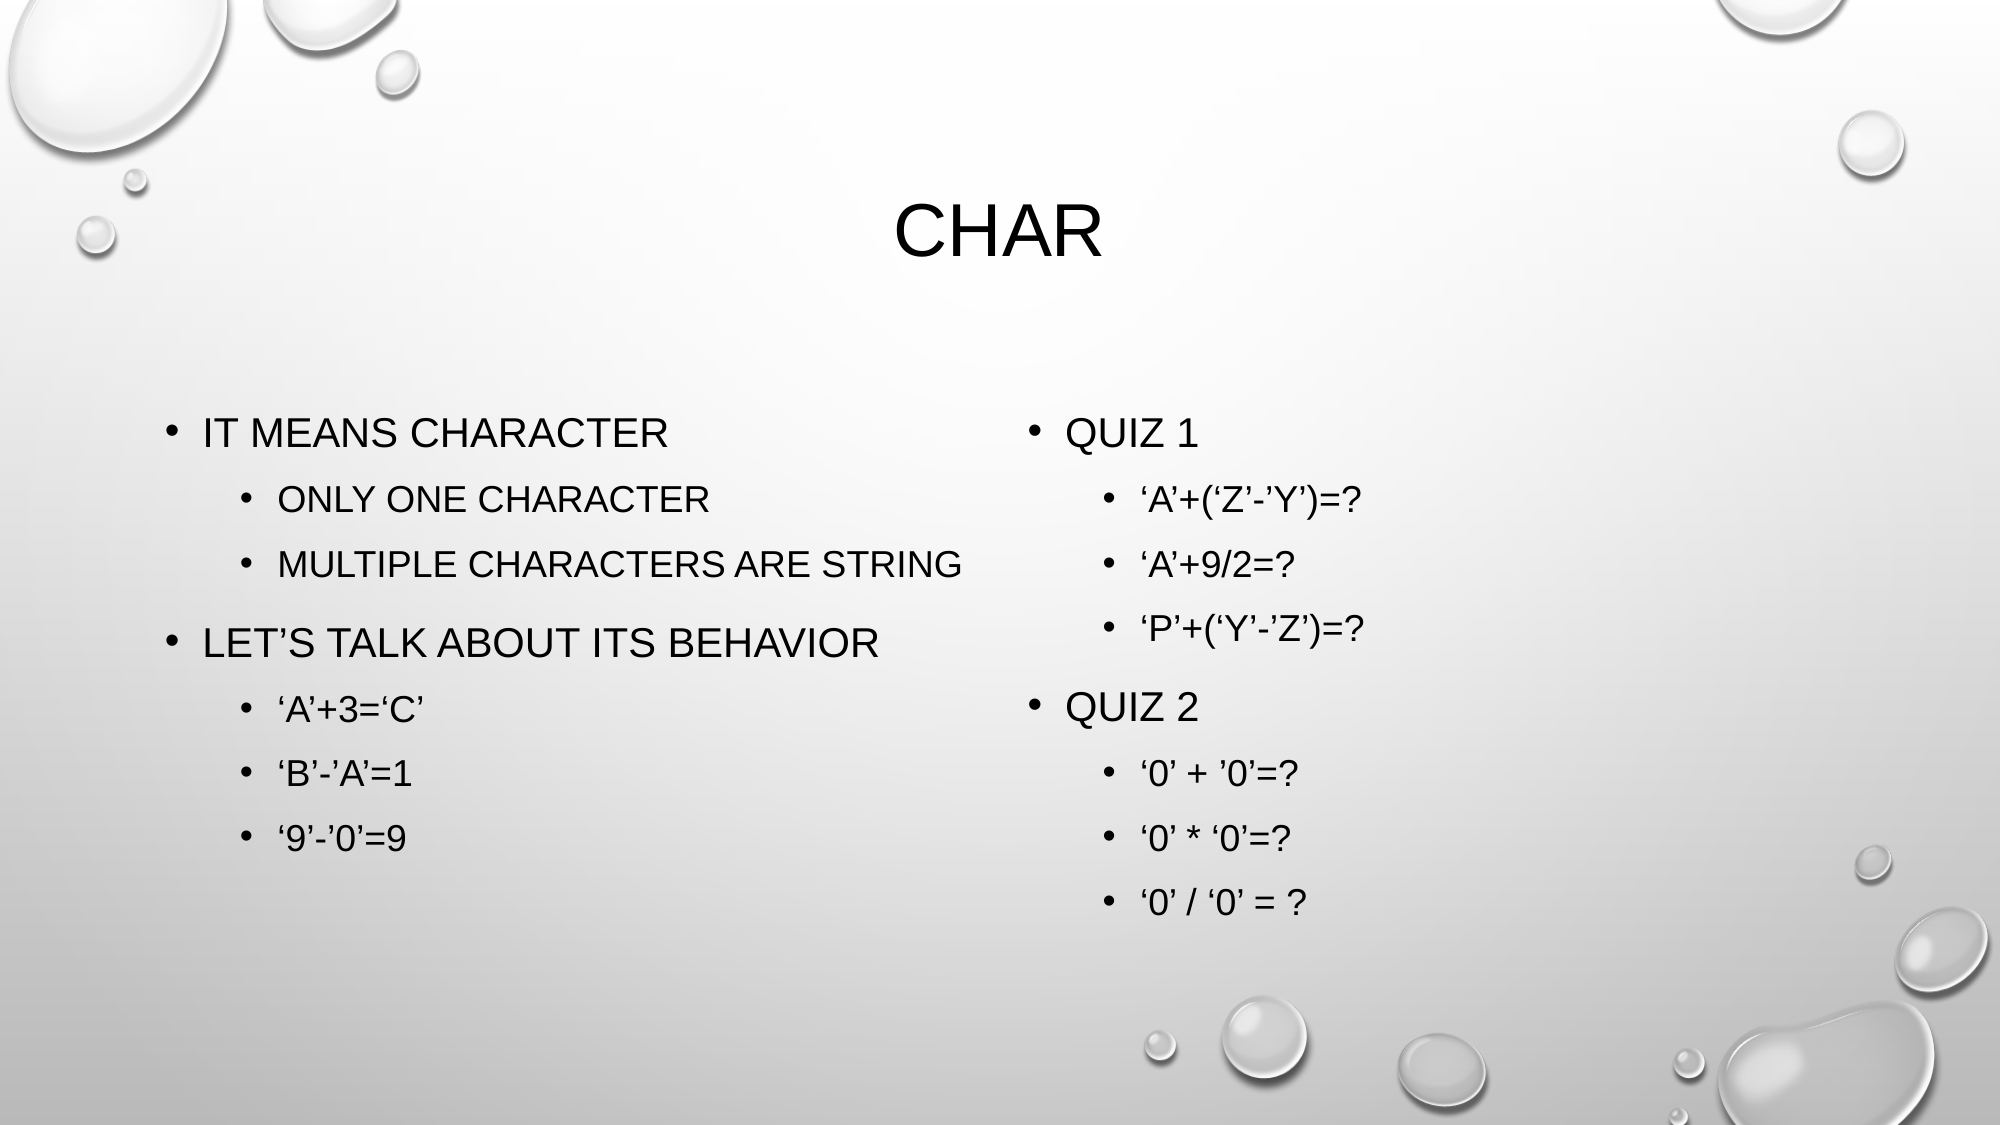

# char
It means character
Only one character
Multiple characters are string
Let’s talk about its behavior
‘a’+3=‘C’
‘B’-’A’=1
‘9’-’0’=9

Quiz 1
‘a’+(‘Z’-’Y’)=?
‘A’+9/2=?
‘P’+(‘Y’-’Z’)=?
Quiz 2
‘0’ + ’0’=?
‘0’ * ‘0’=?
‘0’ / ‘0’ = ?